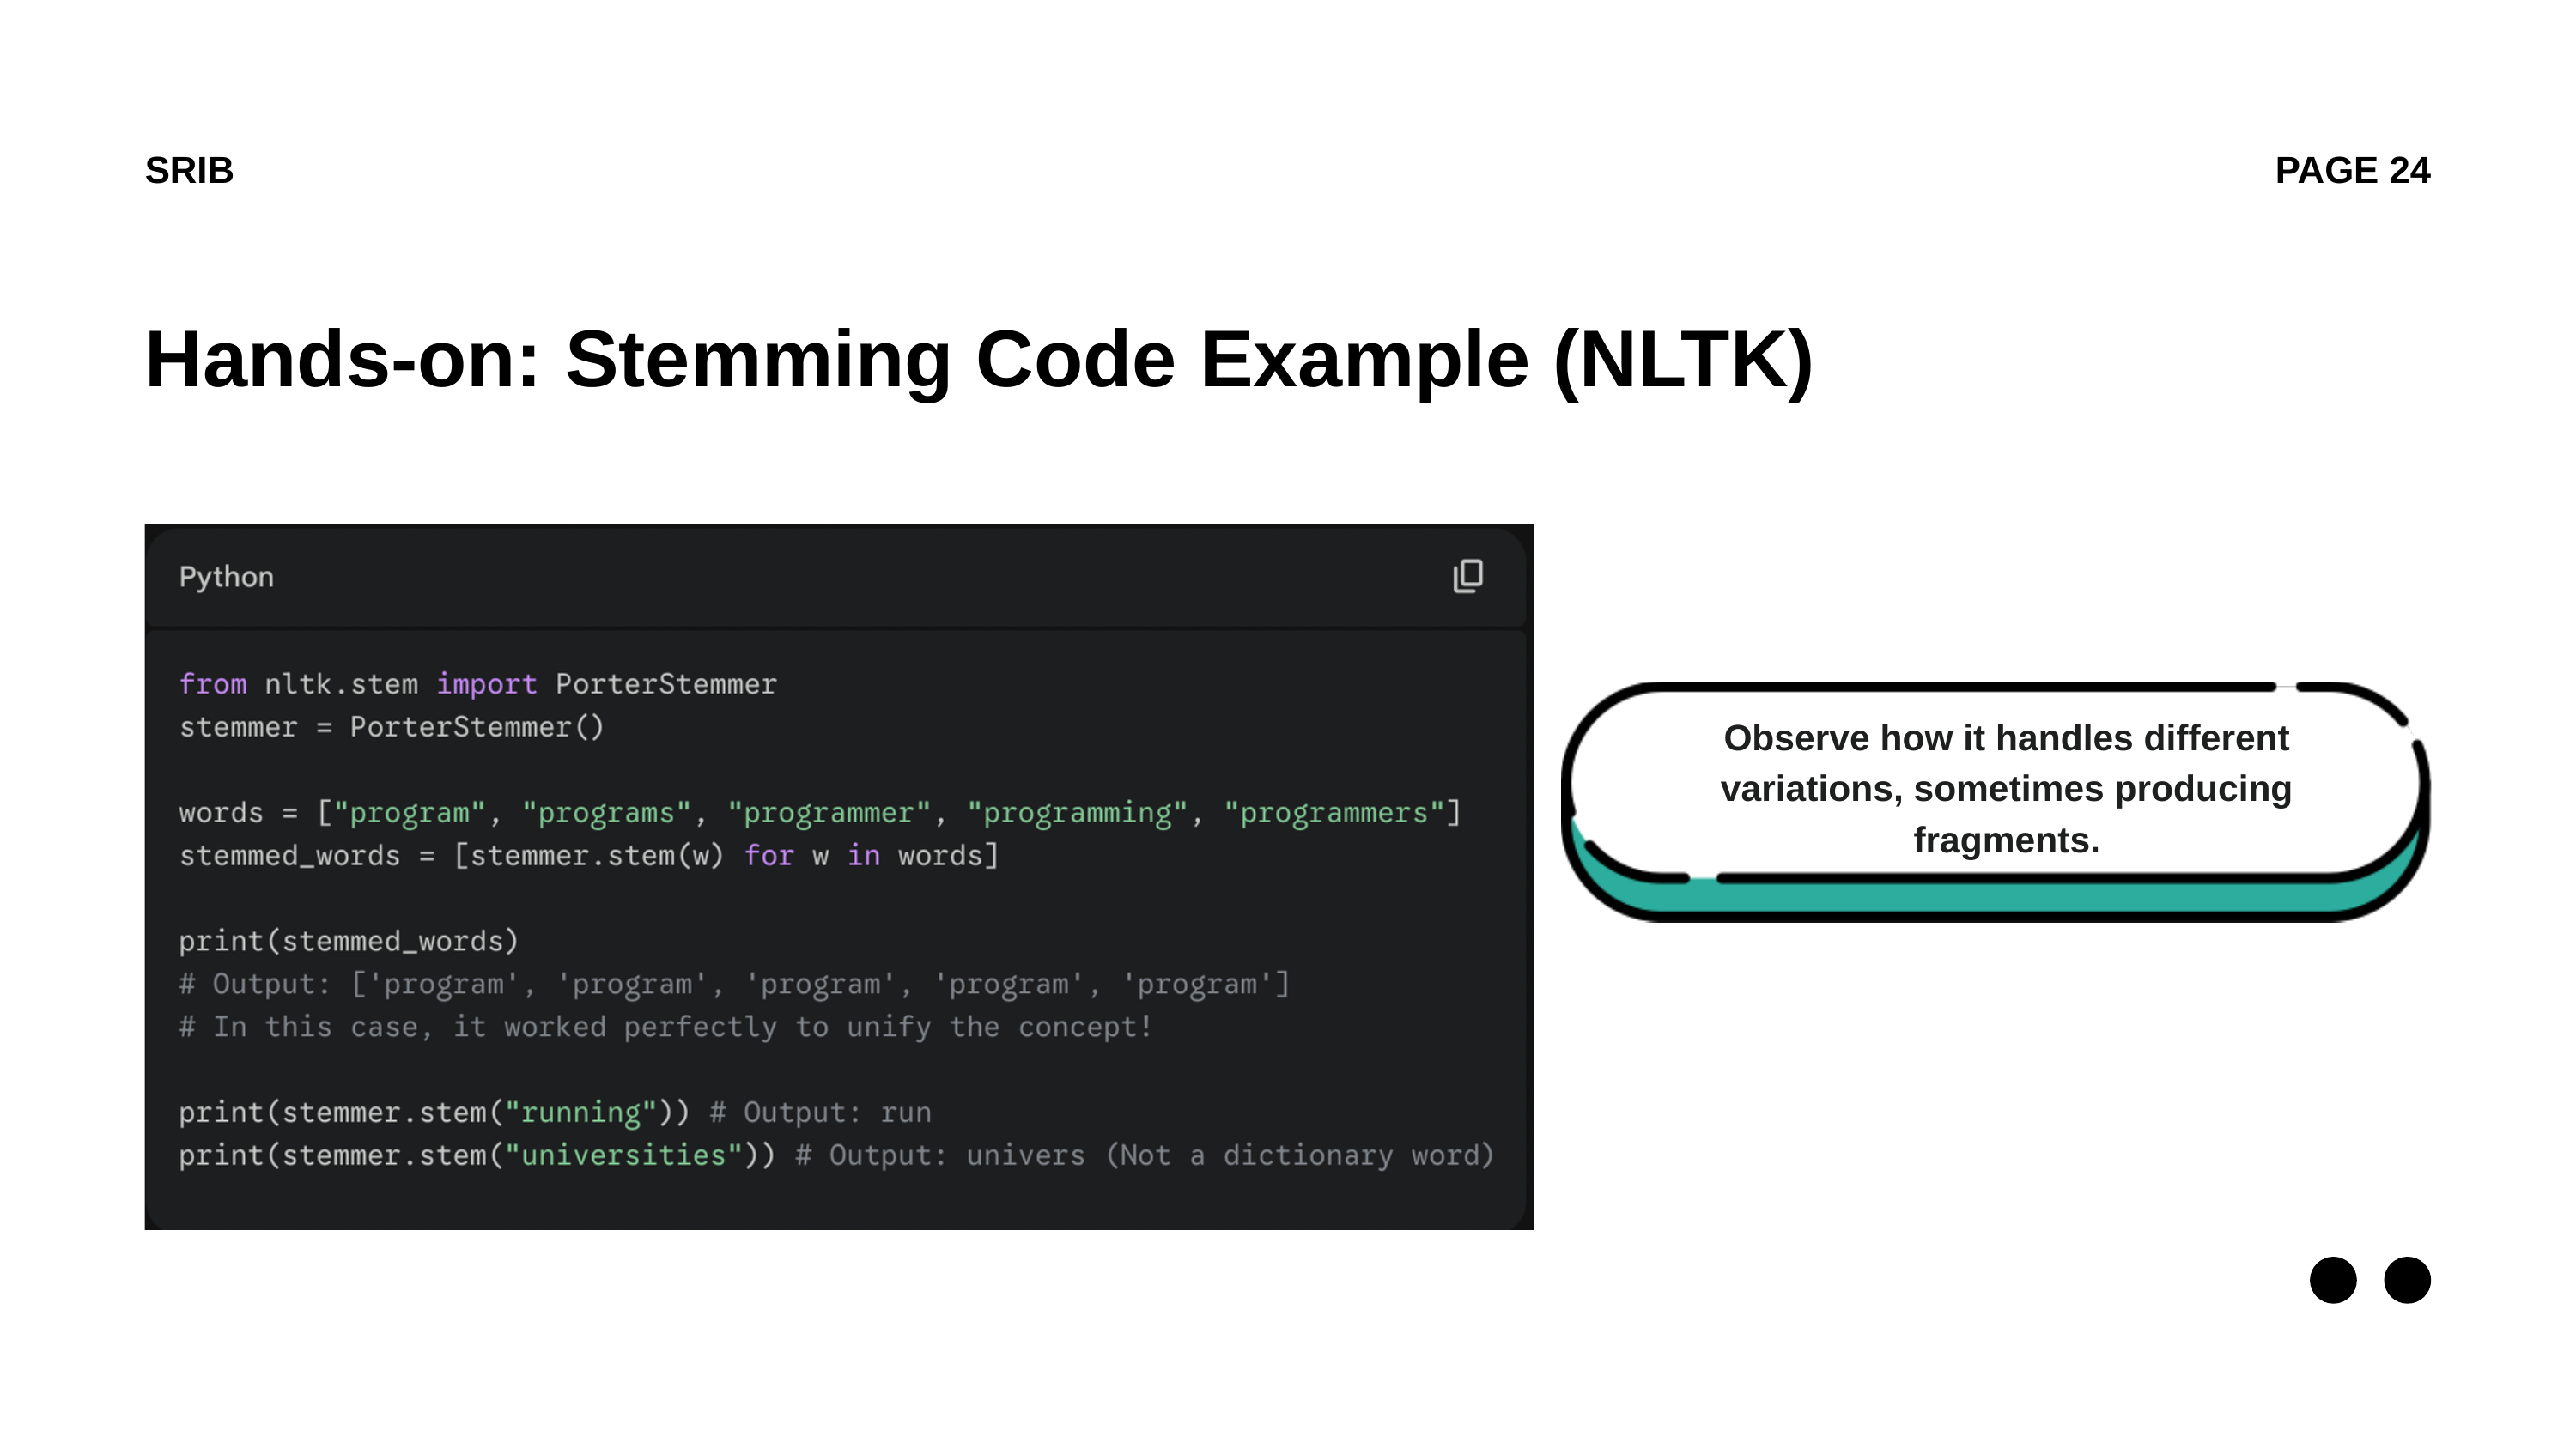

SRIB
PAGE 24
Hands-on: Stemming Code Example (NLTK)

Observe how it handles different variations, sometimes producing fragments.